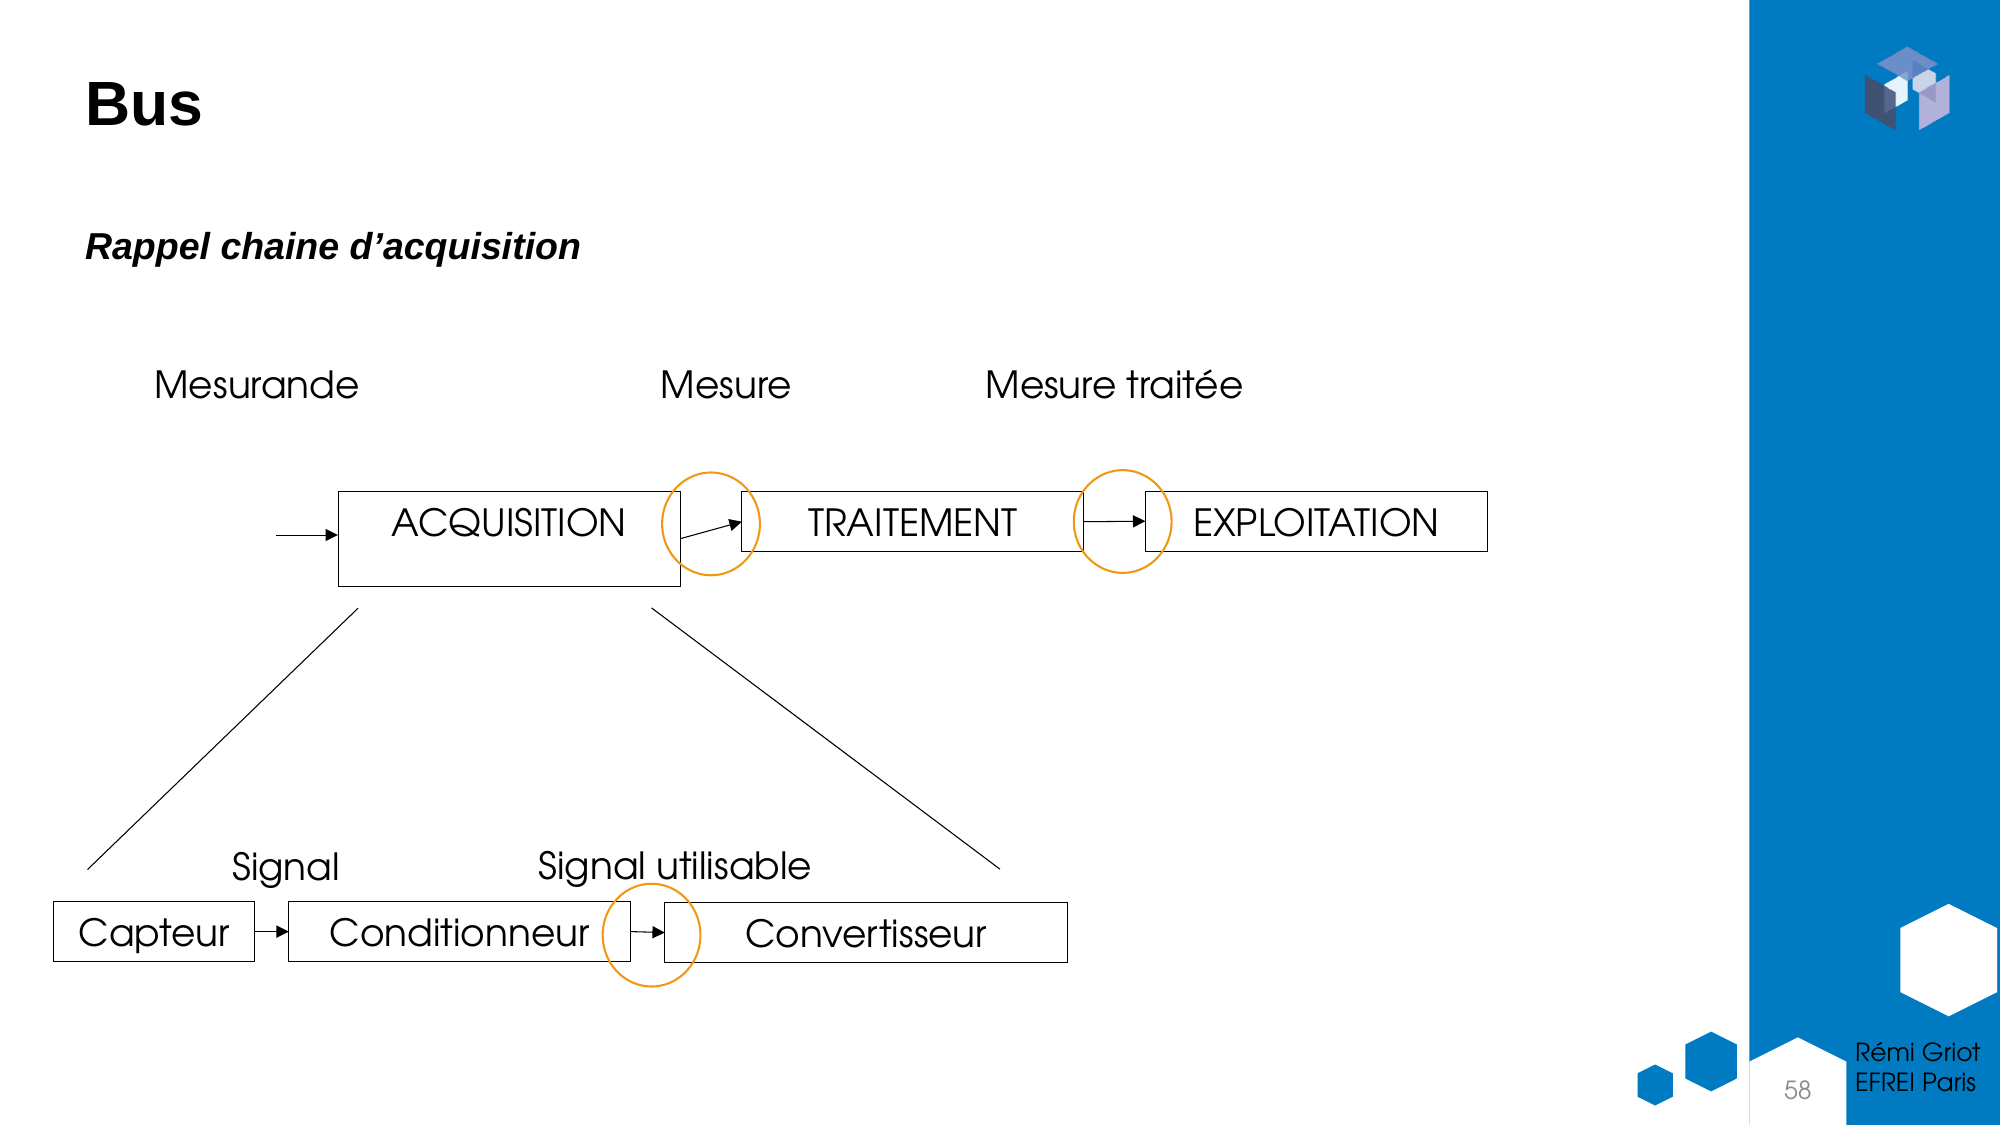

# Bus
Rappel chaine d’acquisition

Mesurande
Mesure
Mesure traitée

ACQUISITION
TRAITEMENT
EXPLOITATION
Signal utilisable
Signal

Capteur
Conditionneur
Convertisseur
58